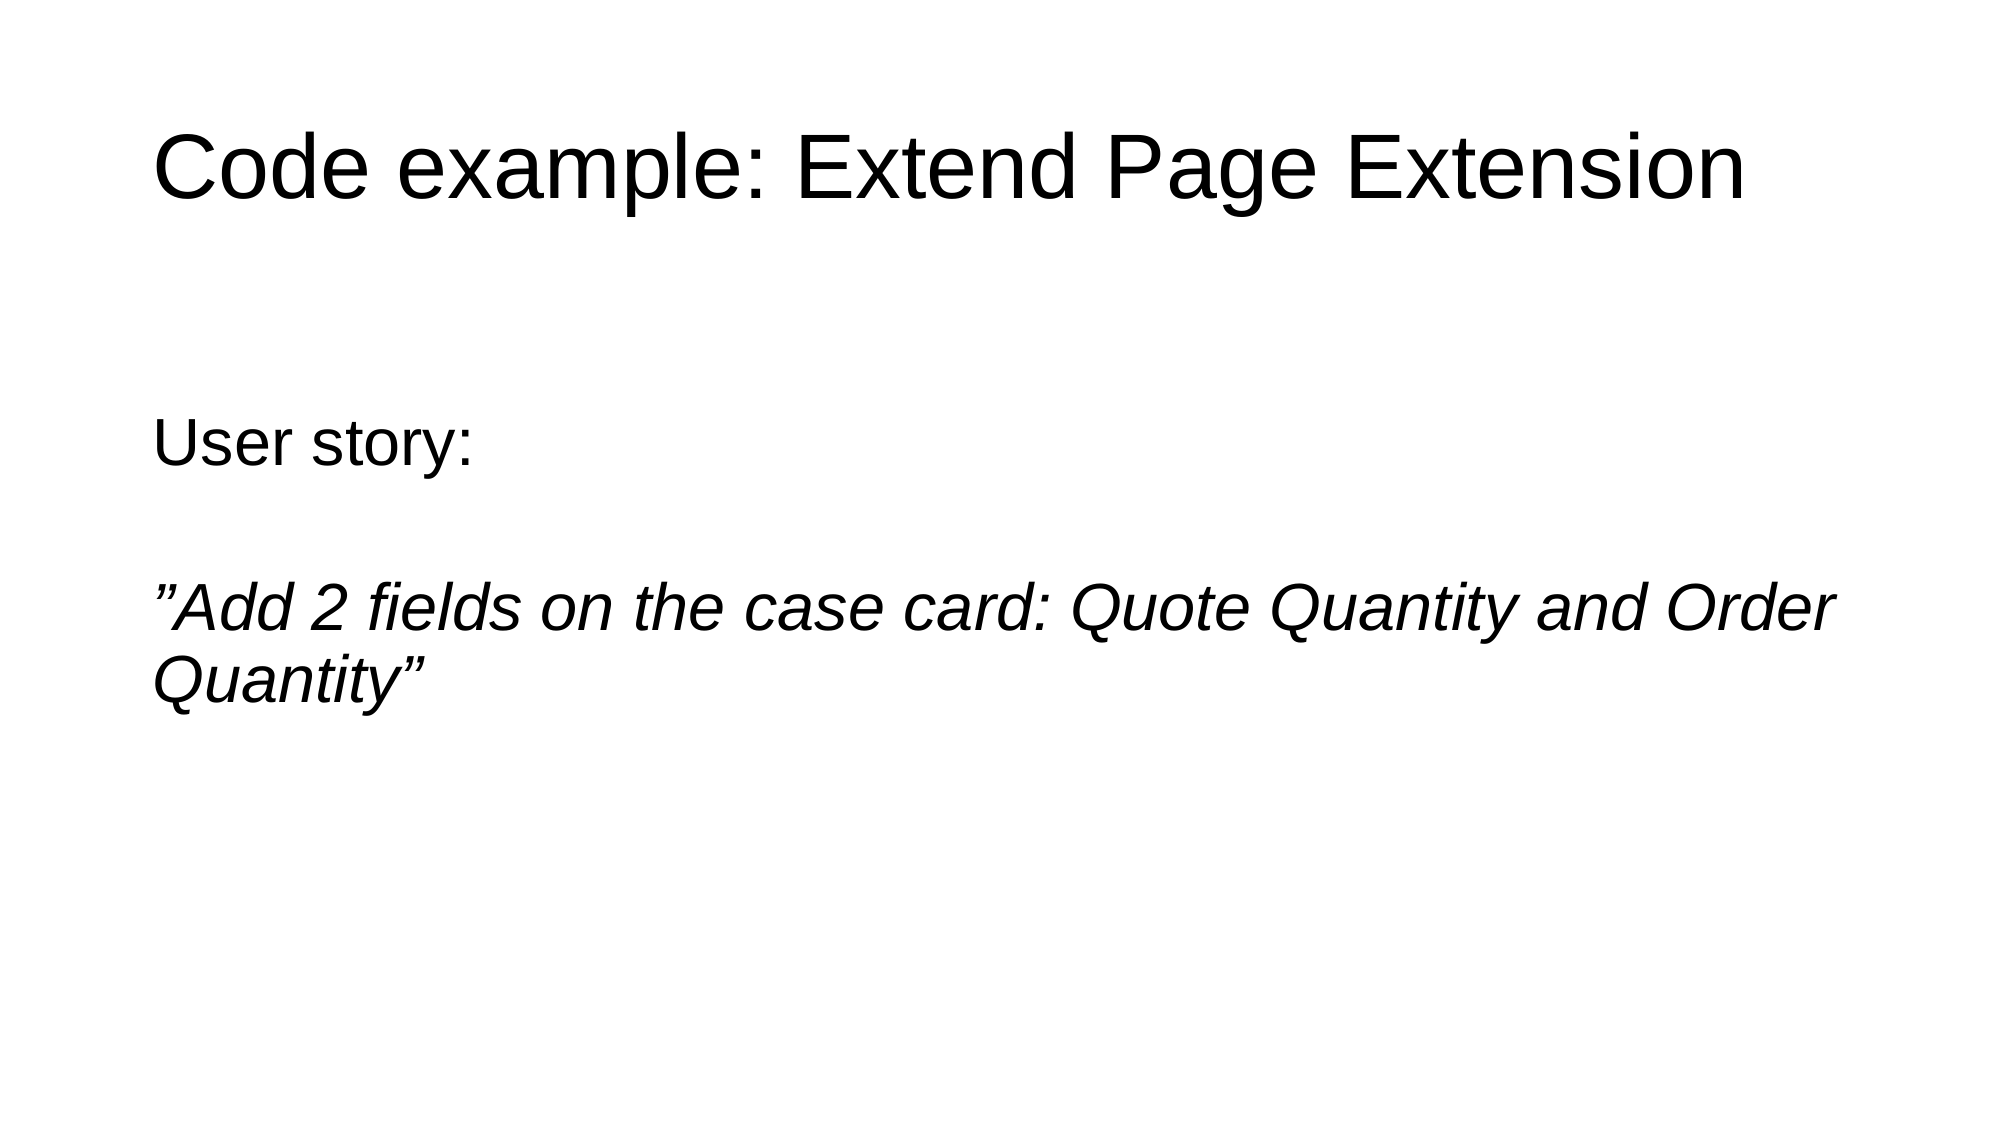

# Code example: Extend Page Extension

User story:
”Add 2 fields on the case card: Quote Quantity and Order Quantity”